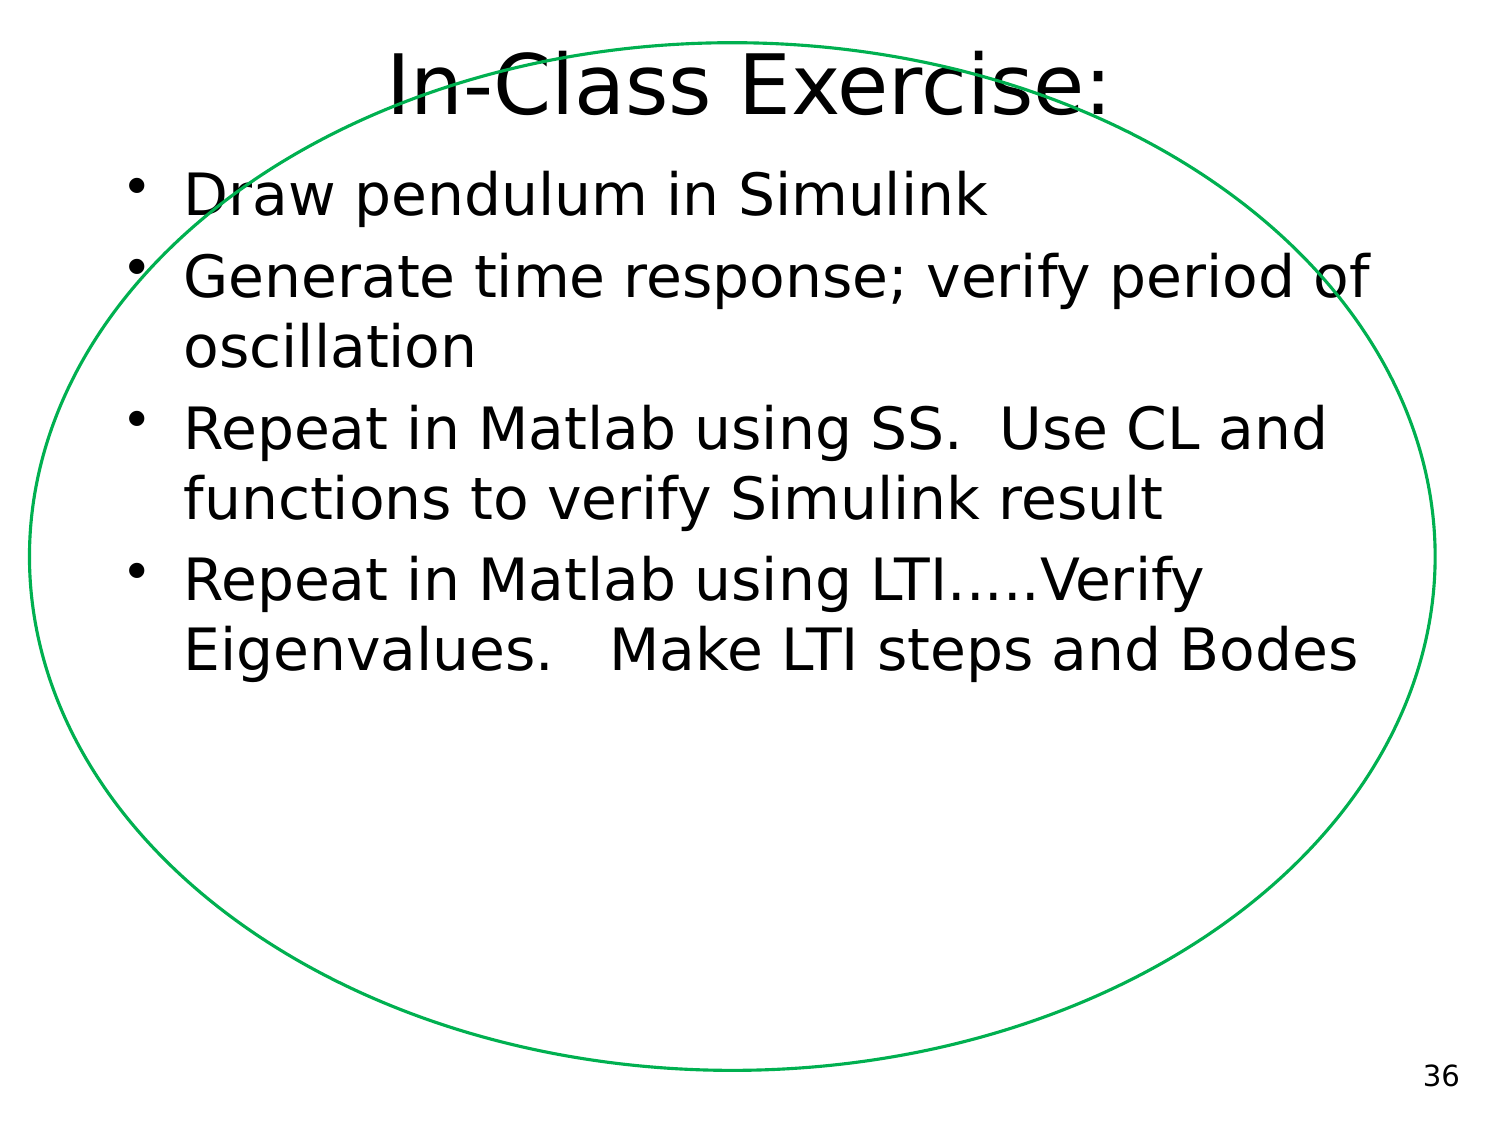

# In-Class Exercise:

Draw pendulum in Simulink
Generate time response; verify period of oscillation
Repeat in Matlab using SS.  Use CL and functions to verify Simulink result
Repeat in Matlab using LTI.....Verify Eigenvalues.   Make LTI steps and Bodes
36